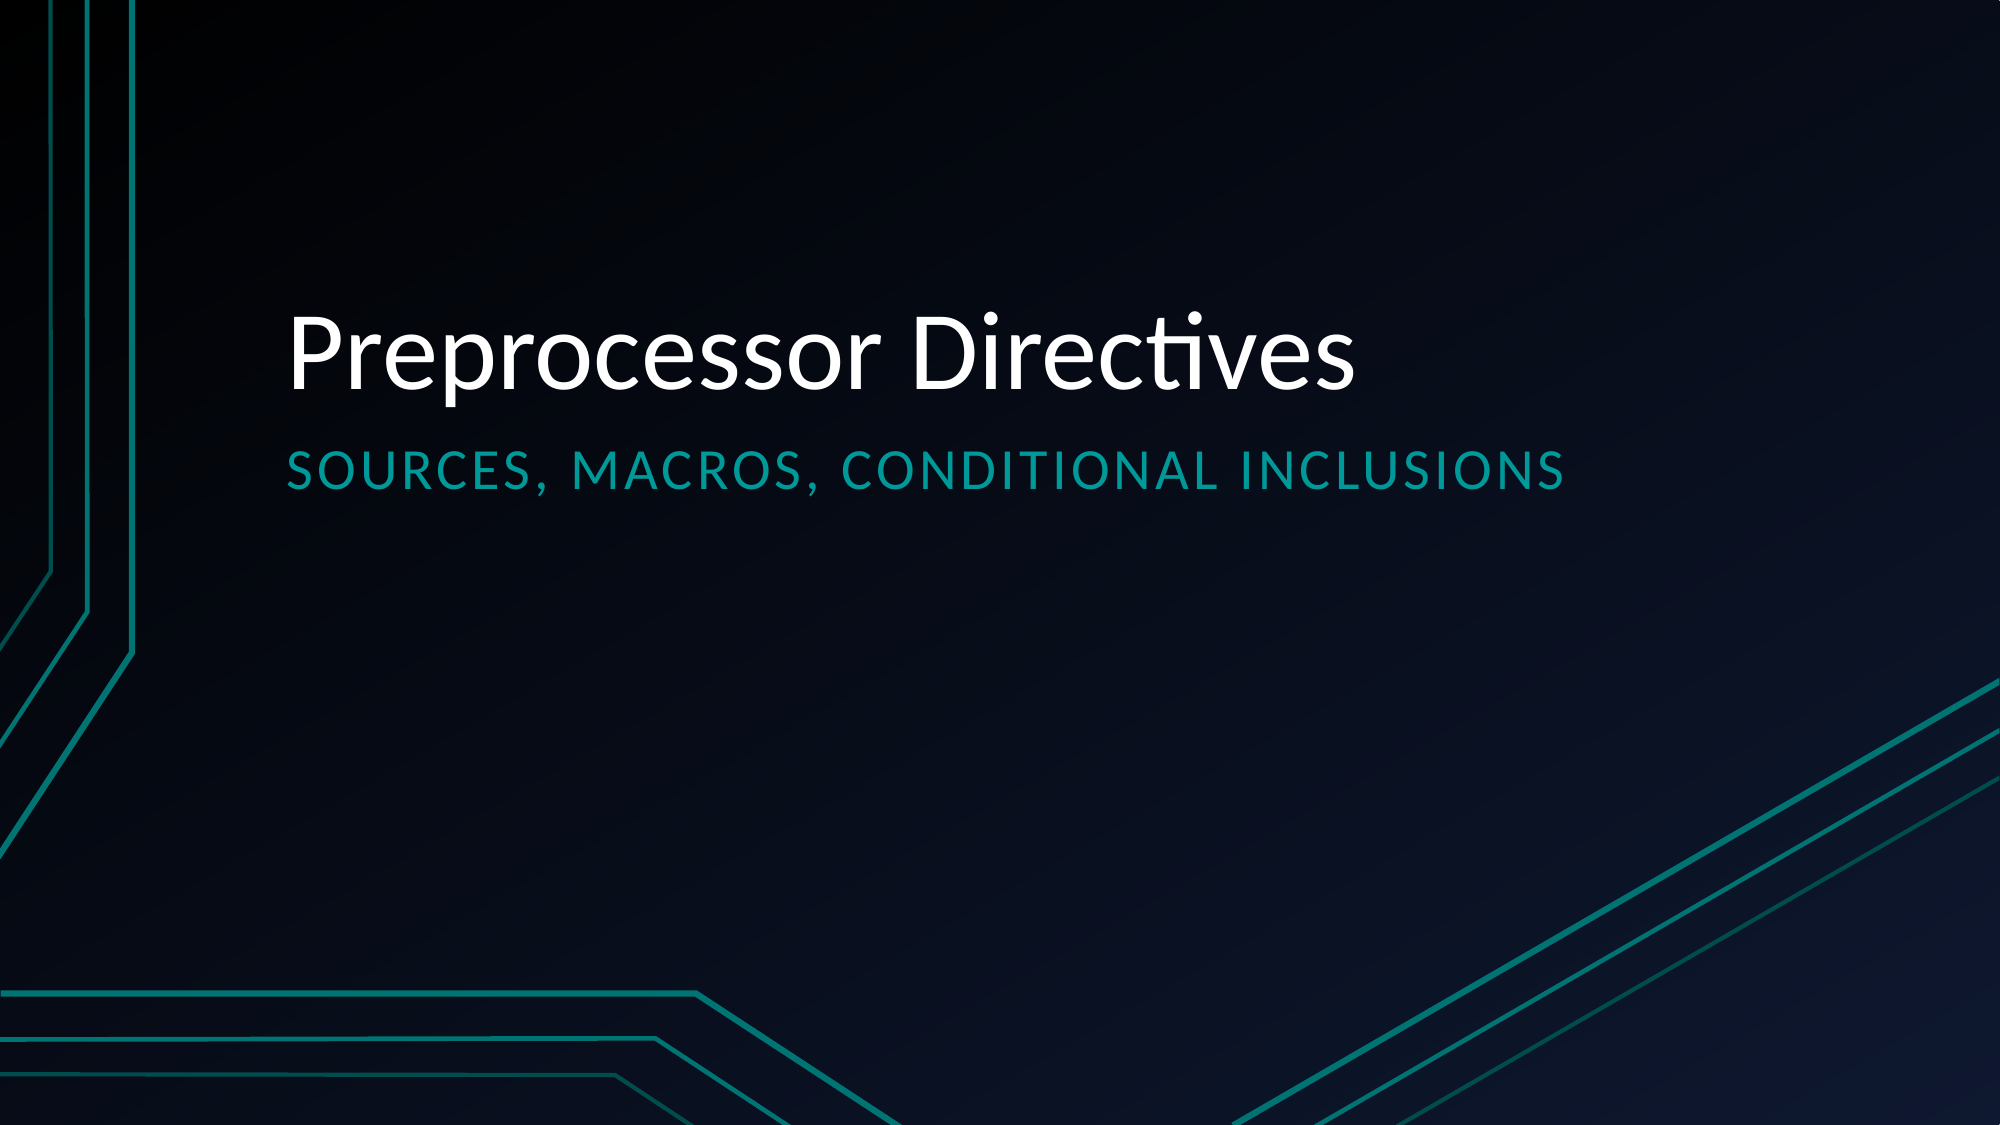

# Preprocessor Directives
Sources, Macros, Conditional Inclusions